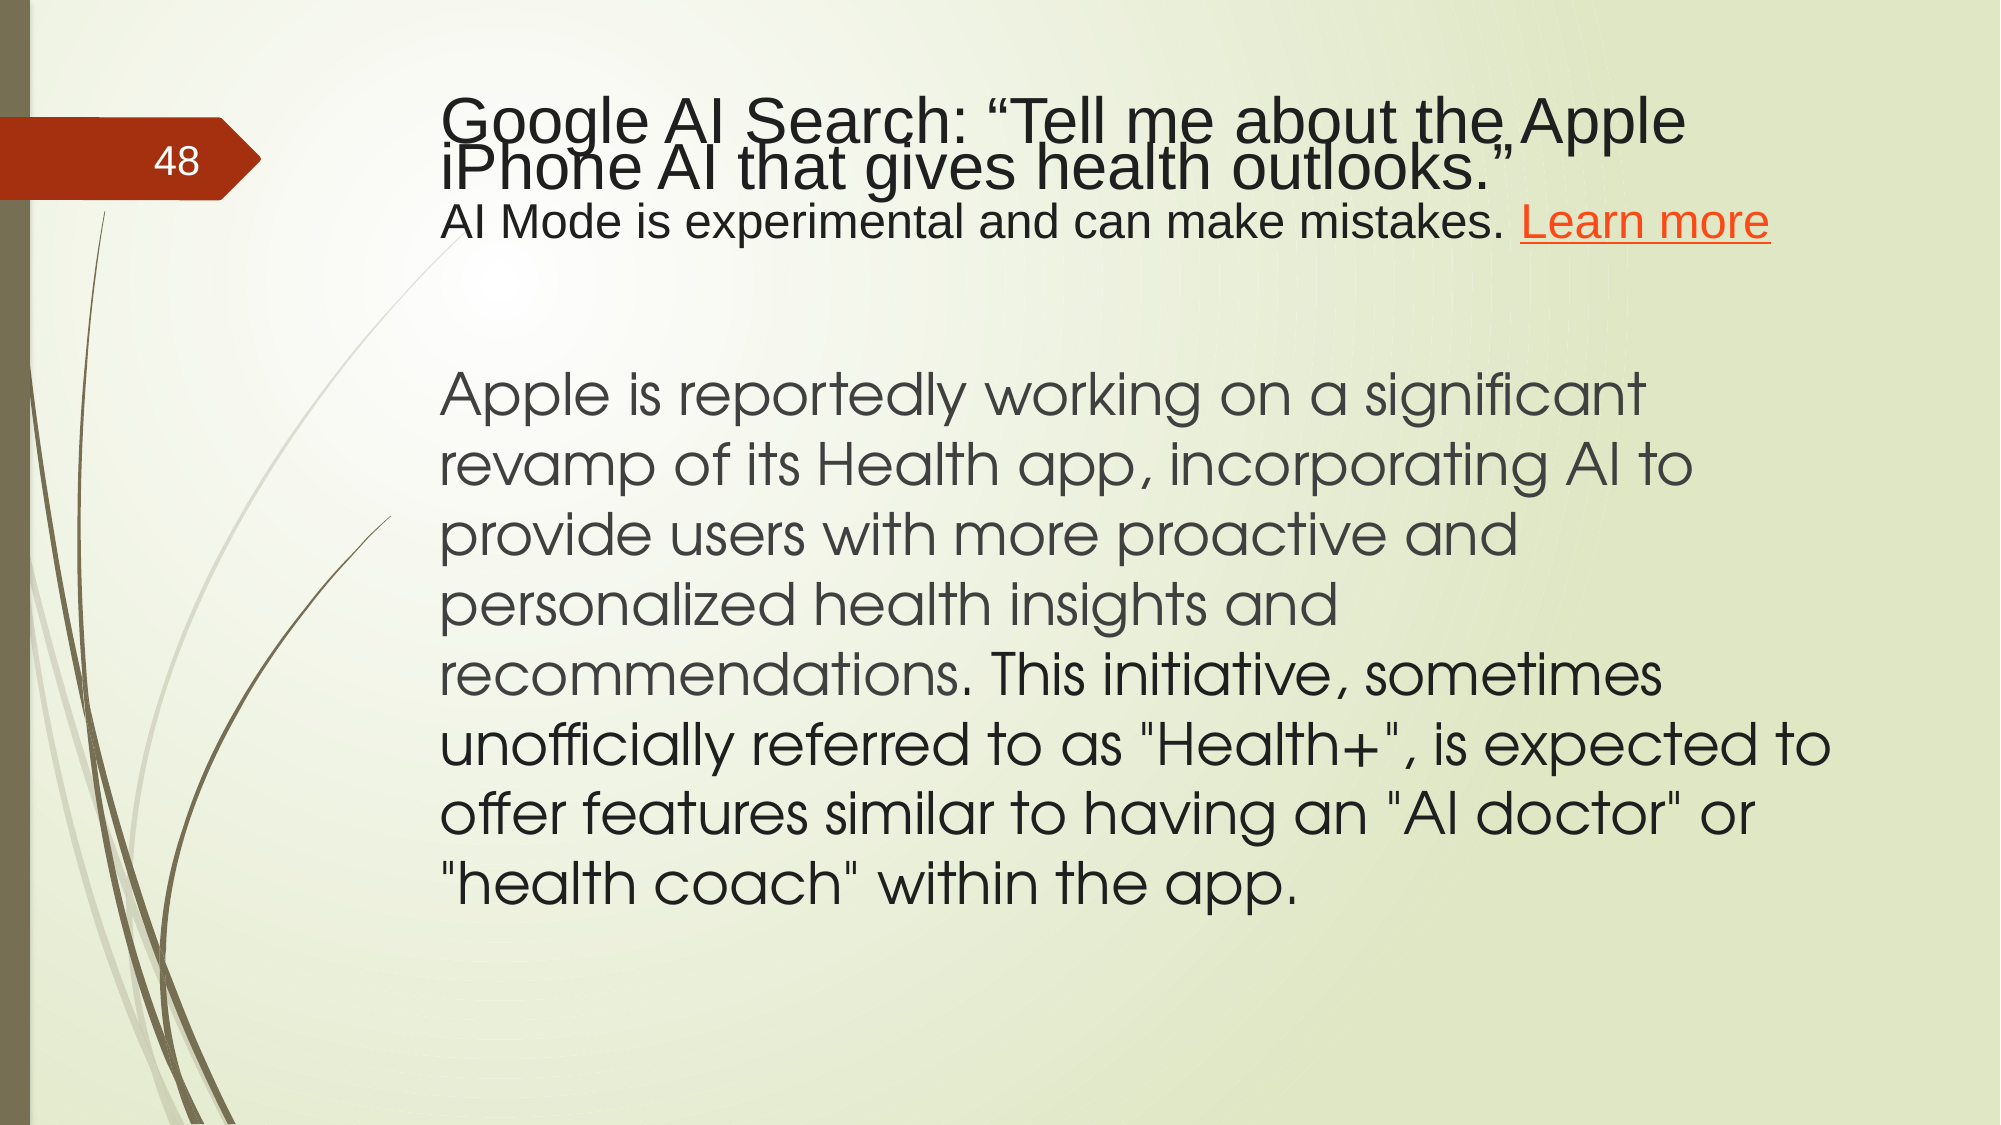

# Google AI Search: “Tell me about the Apple iPhone AI that gives health outlooks.” AI Mode is experimental and can make mistakes. Learn more
48
Apple is reportedly working on a significant revamp of its Health app, incorporating AI to provide users with more proactive and personalized health insights and recommendations. This initiative, sometimes unofficially referred to as "Health+", is expected to offer features similar to having an "AI doctor" or "health coach" within the app.